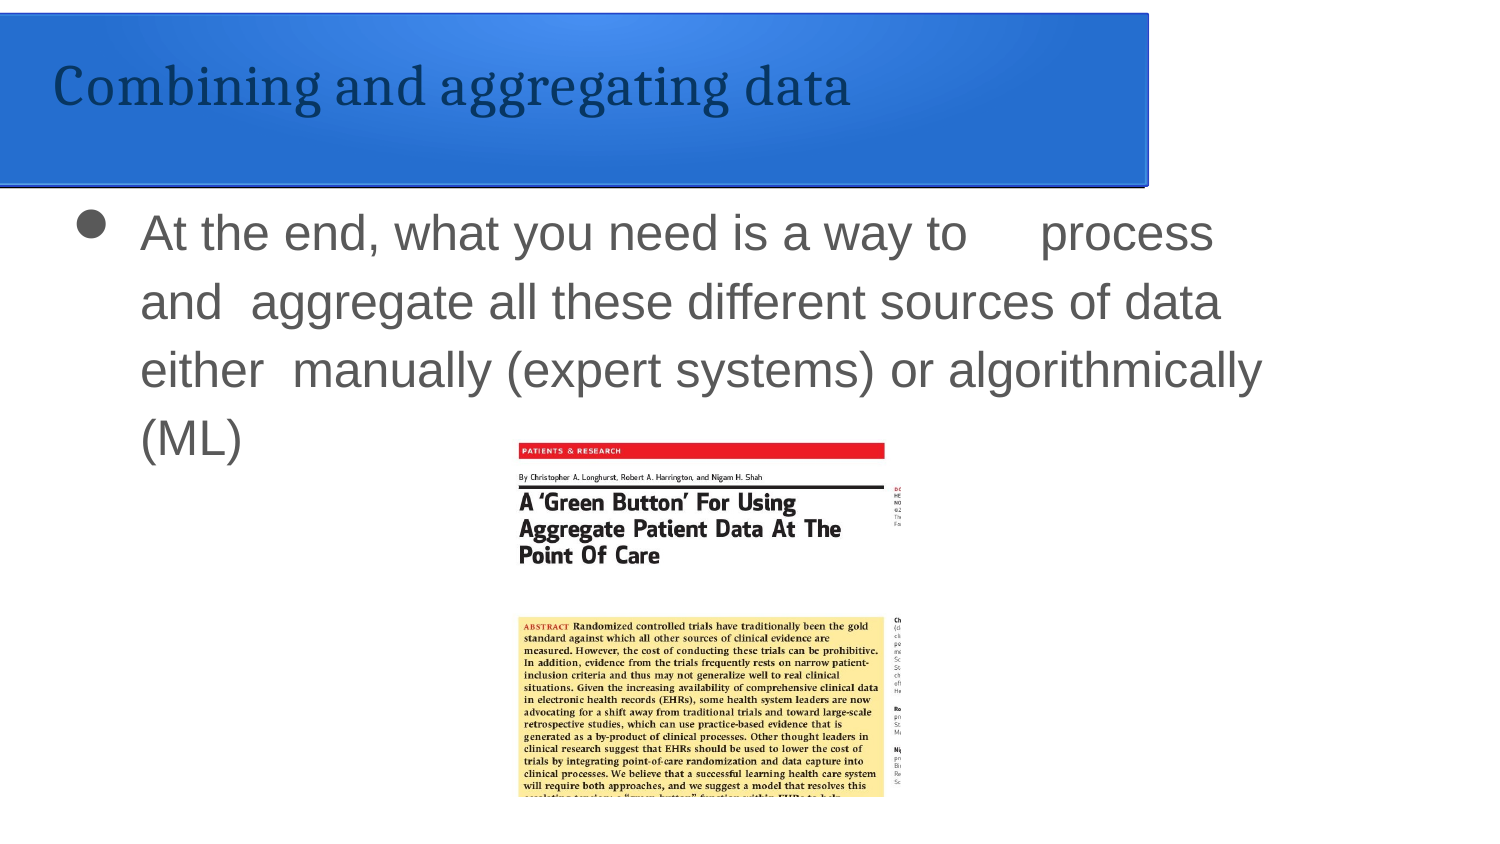

Combining and aggregating data
At the end, what you need is a way to	process and  aggregate all these different sources of data either  manually (expert systems) or algorithmically (ML)